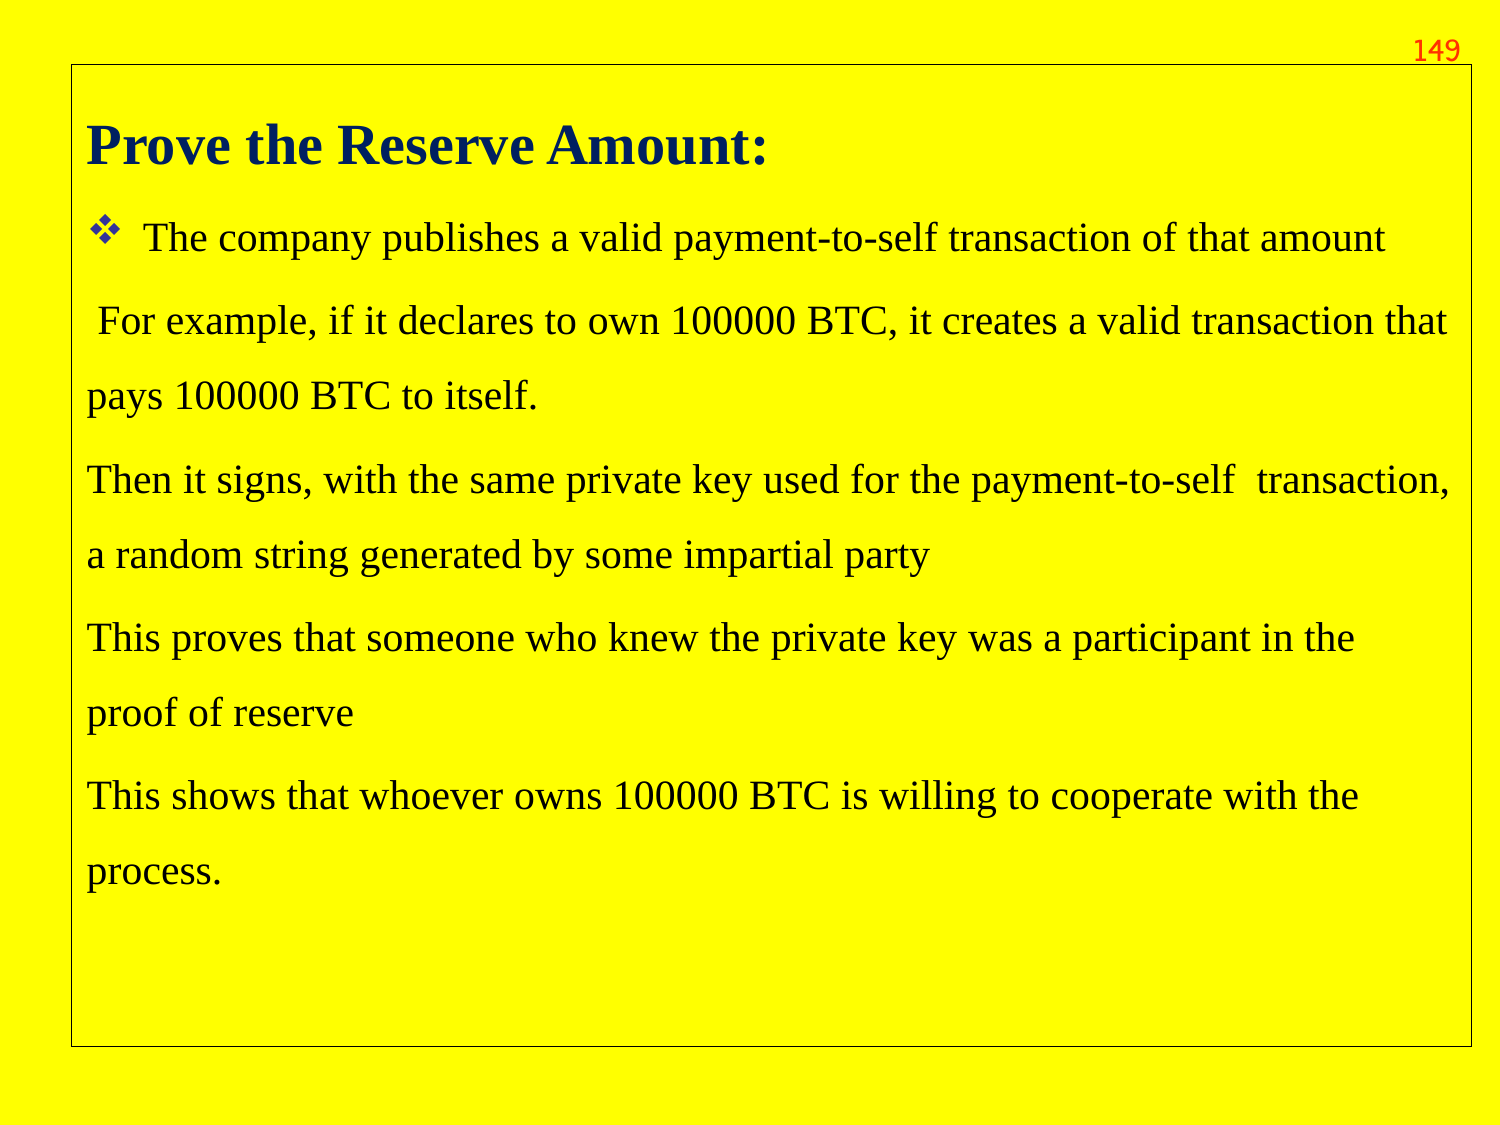

149
Prove the Reserve Amount:
The company publishes a valid payment-to-self transaction of that amount
 For example, if it declares to own 100000 BTC, it creates a valid transaction that pays 100000 BTC to itself.
Then it signs, with the same private key used for the payment-to-self  transaction, a random string generated by some impartial party
This proves that someone who knew the private key was a participant in the proof of reserve
This shows that whoever owns 100000 BTC is willing to cooperate with the process.